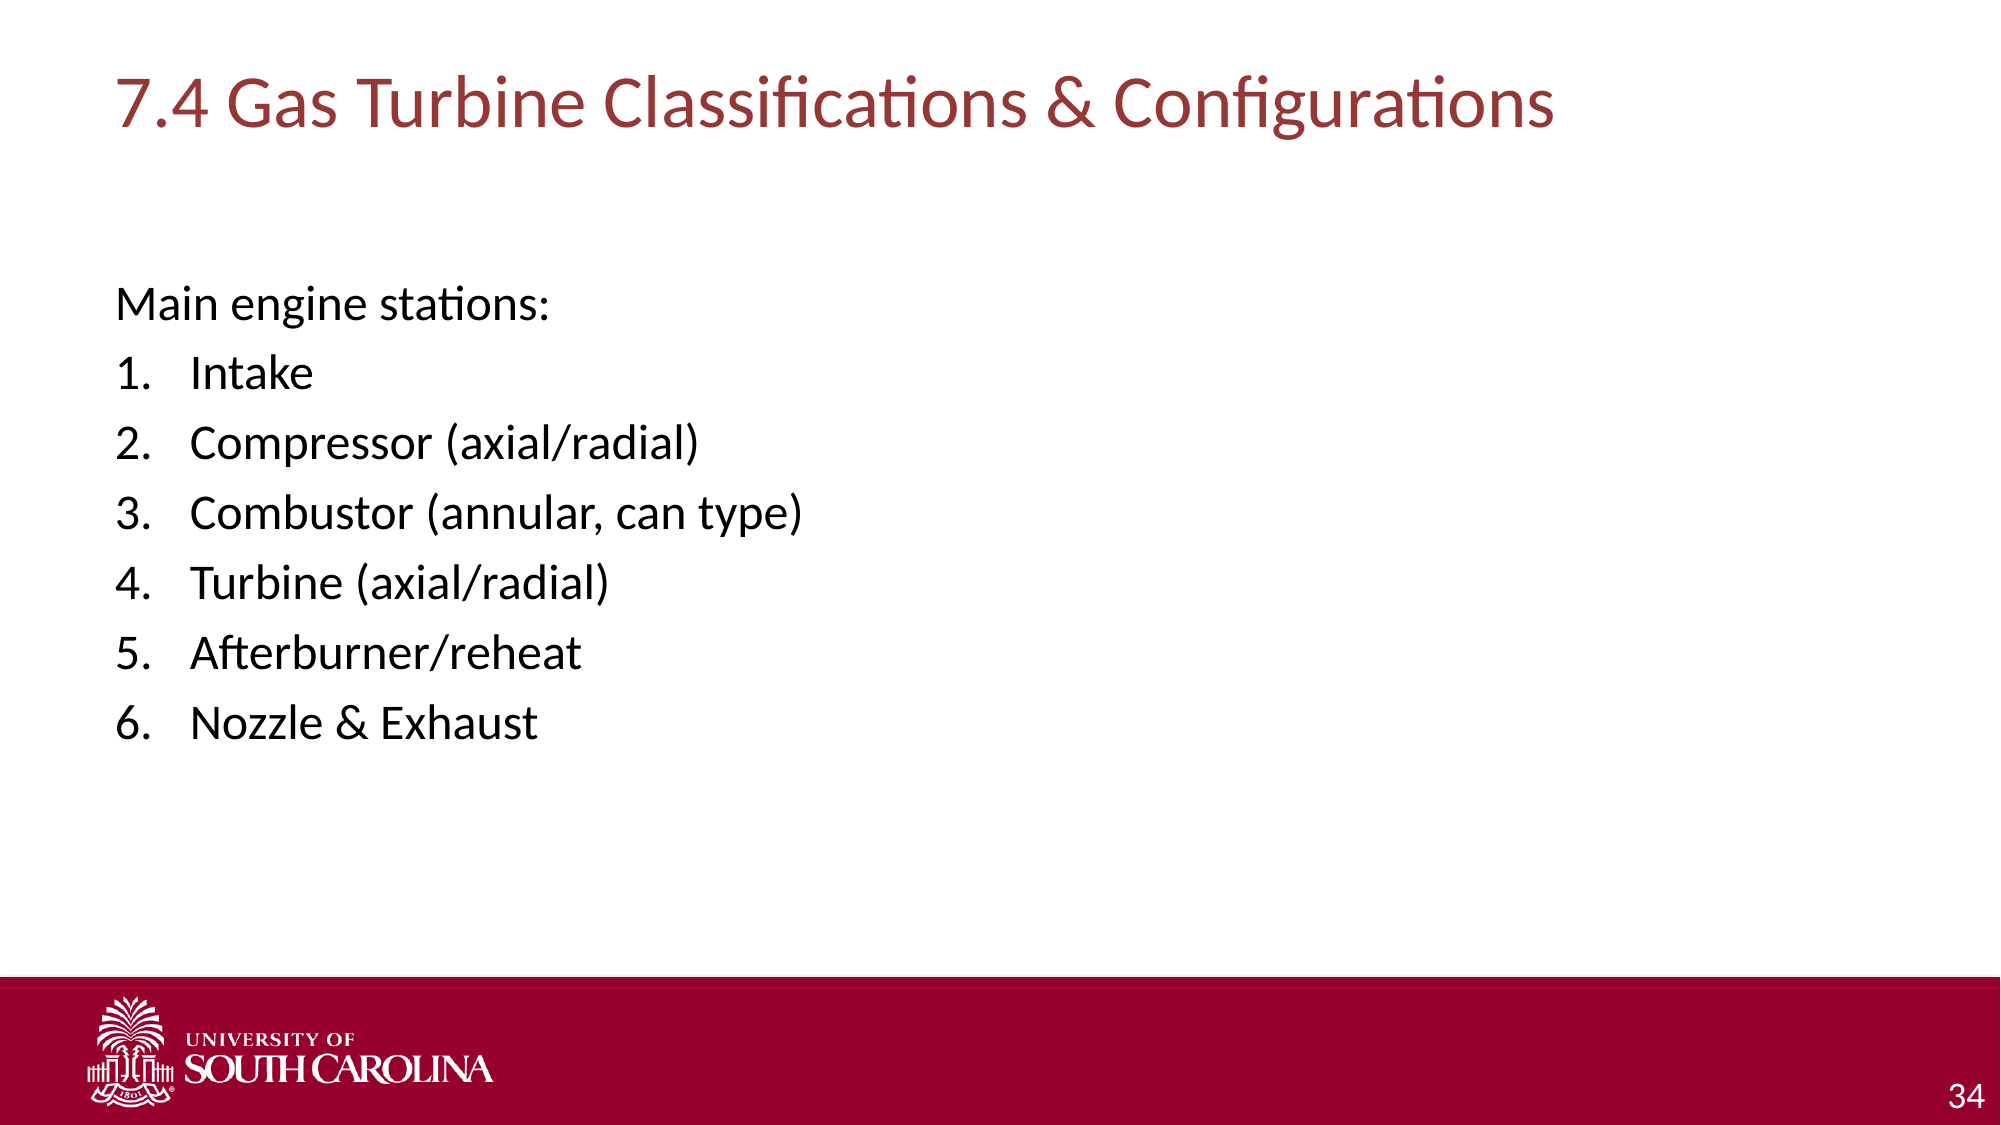

# 7.4 Gas Turbine Classifications & Configurations
Main engine stations:
Intake
Compressor (axial/radial)
Combustor (annular, can type)
Turbine (axial/radial)
Afterburner/reheat
Nozzle & Exhaust